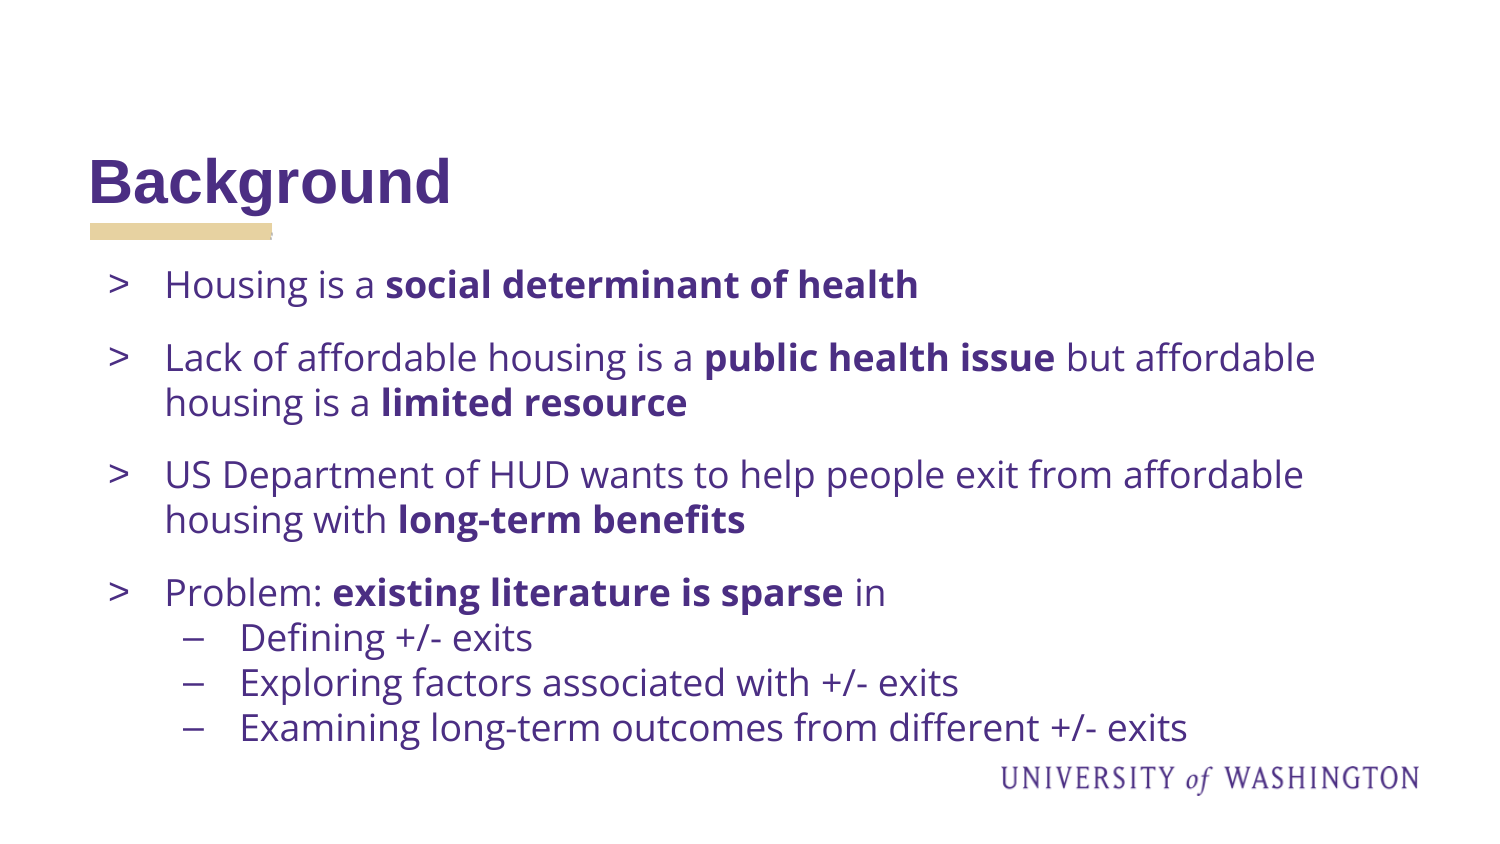

# Background
Housing is a social determinant of health
Lack of affordable housing is a public health issue but affordable housing is a limited resource
US Department of HUD wants to help people exit from affordable housing with long-term benefits
Problem: existing literature is sparse in
Defining +/- exits
Exploring factors associated with +/- exits
Examining long-term outcomes from different +/- exits